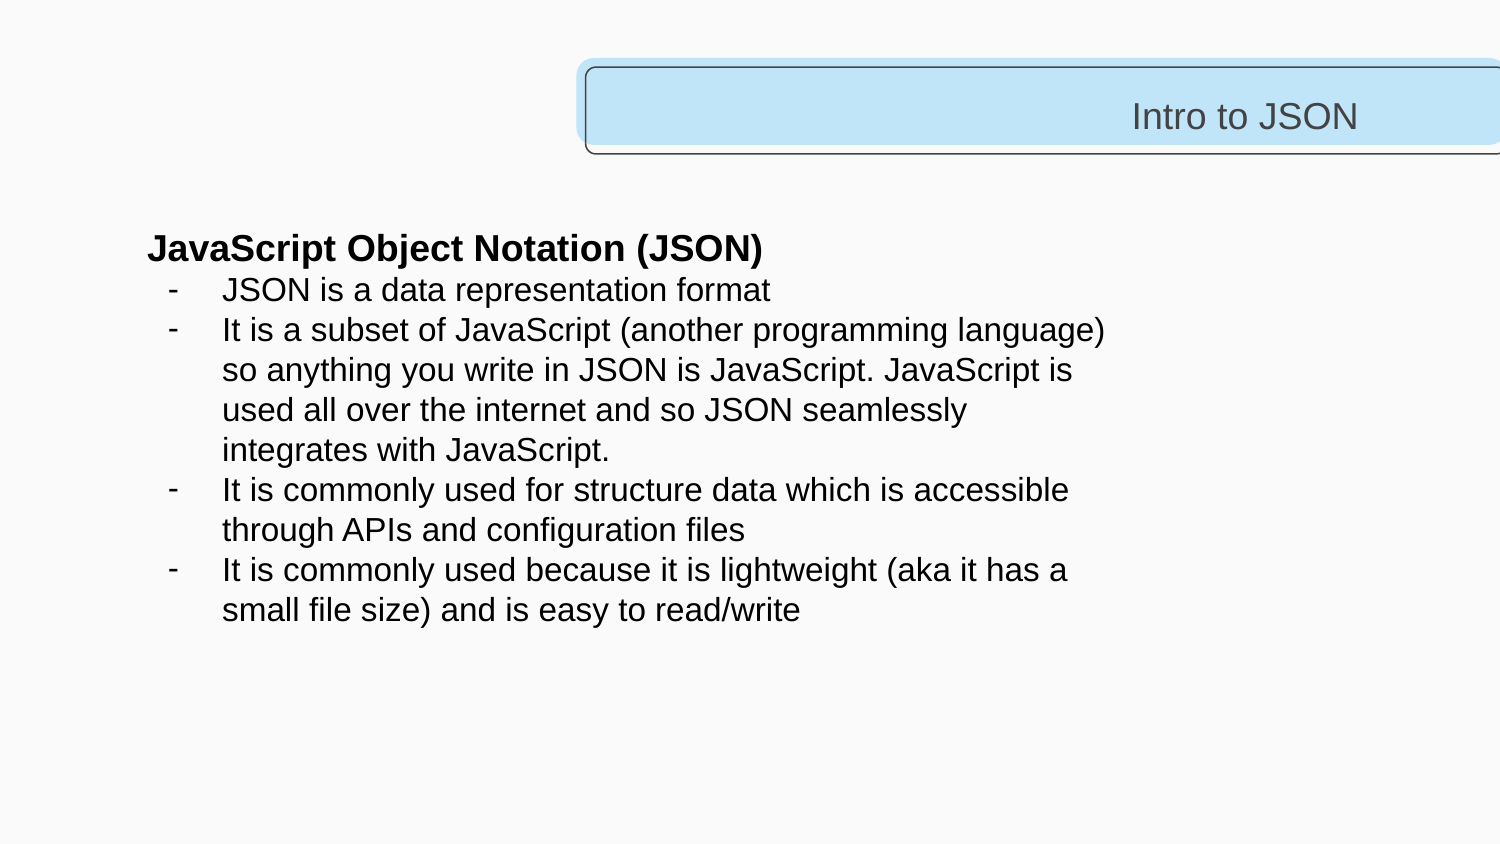

# Intro to JSON
JavaScript Object Notation (JSON)
JSON is a data representation format
It is a subset of JavaScript (another programming language) so anything you write in JSON is JavaScript. JavaScript is used all over the internet and so JSON seamlessly integrates with JavaScript.
It is commonly used for structure data which is accessible through APIs and configuration files
It is commonly used because it is lightweight (aka it has a small file size) and is easy to read/write